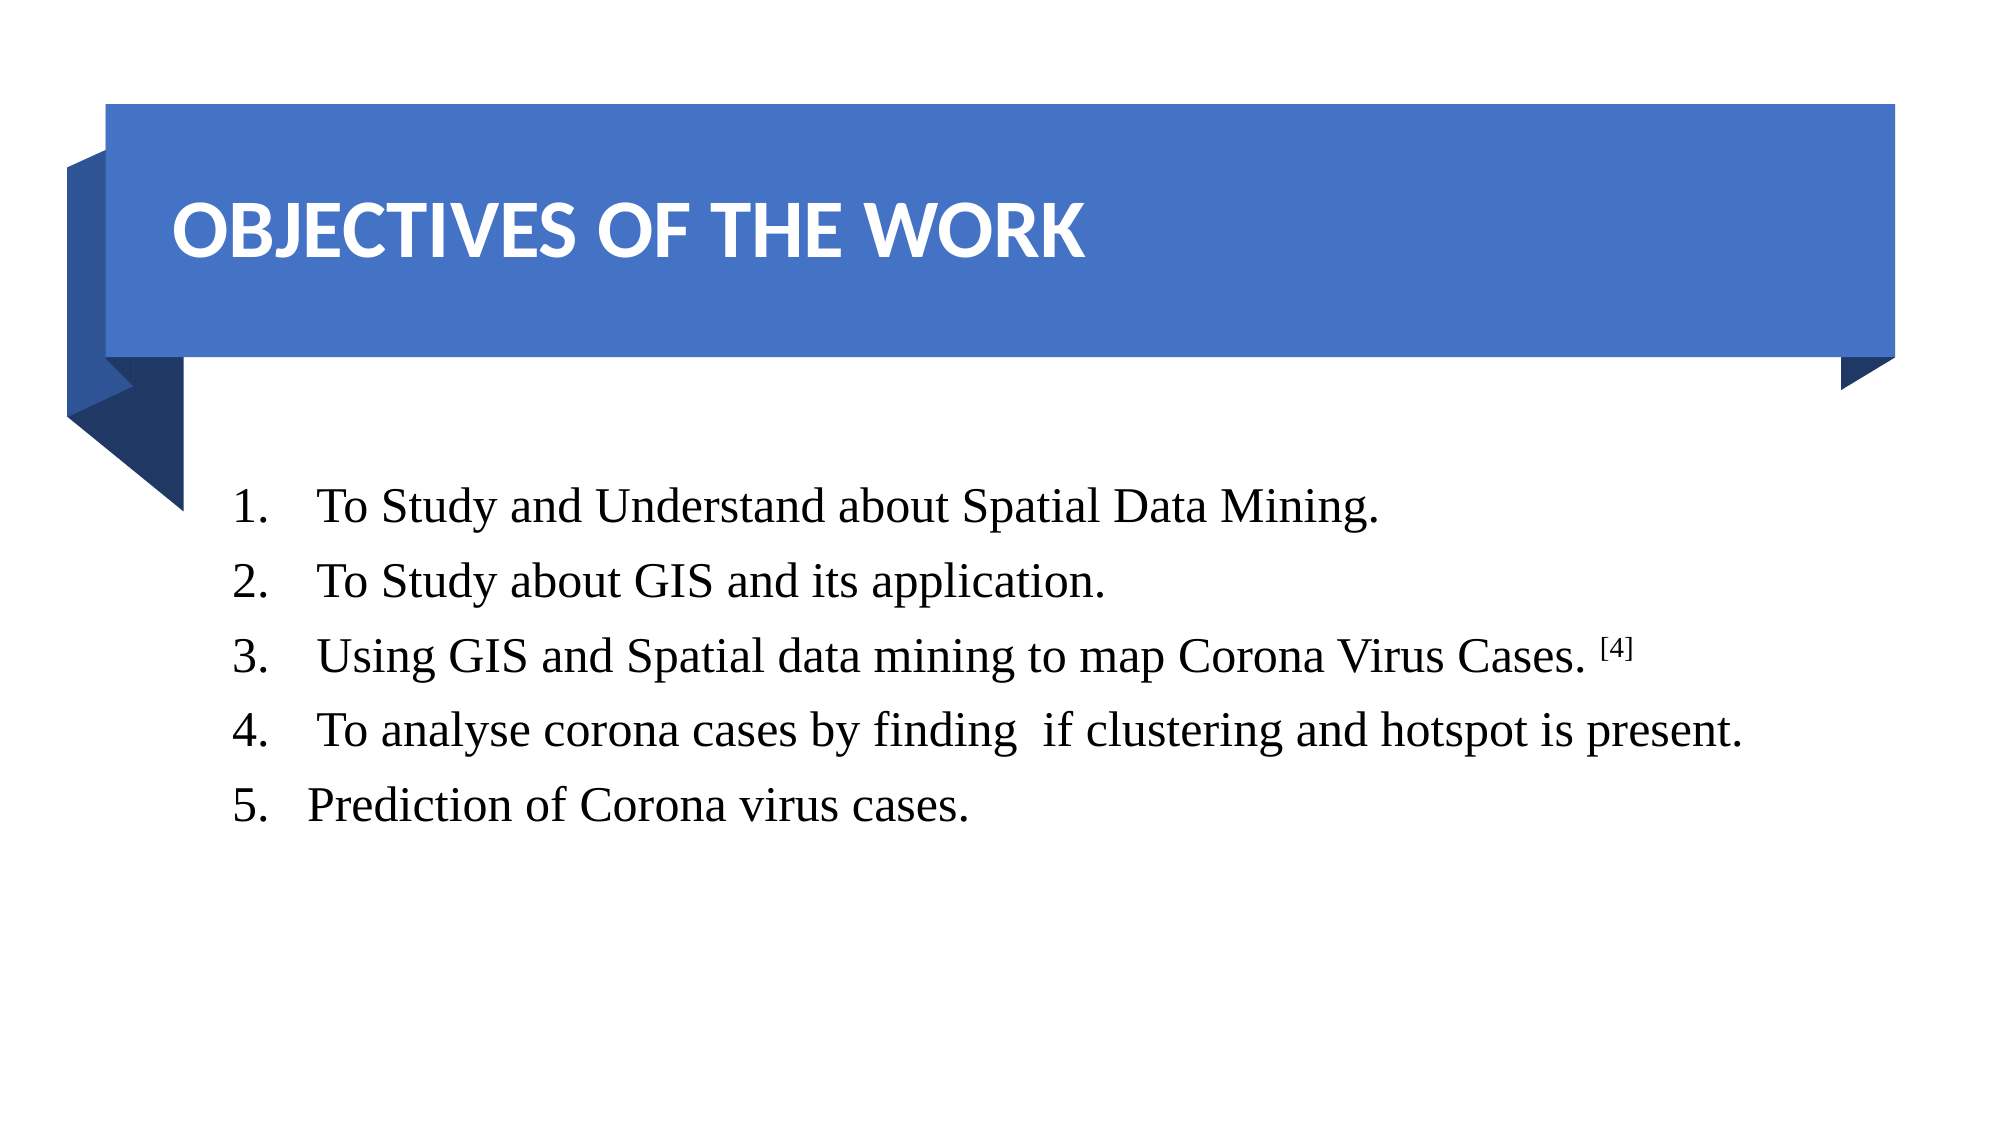

# OBJECTIVES OF THE WORK

To Study and Understand about Spatial Data Mining.
To Study about GIS and its application.
Using GIS and Spatial data mining to map Corona Virus Cases. [4]
To analyse corona cases by finding  if clustering and hotspot is present.
Prediction of Corona virus cases.